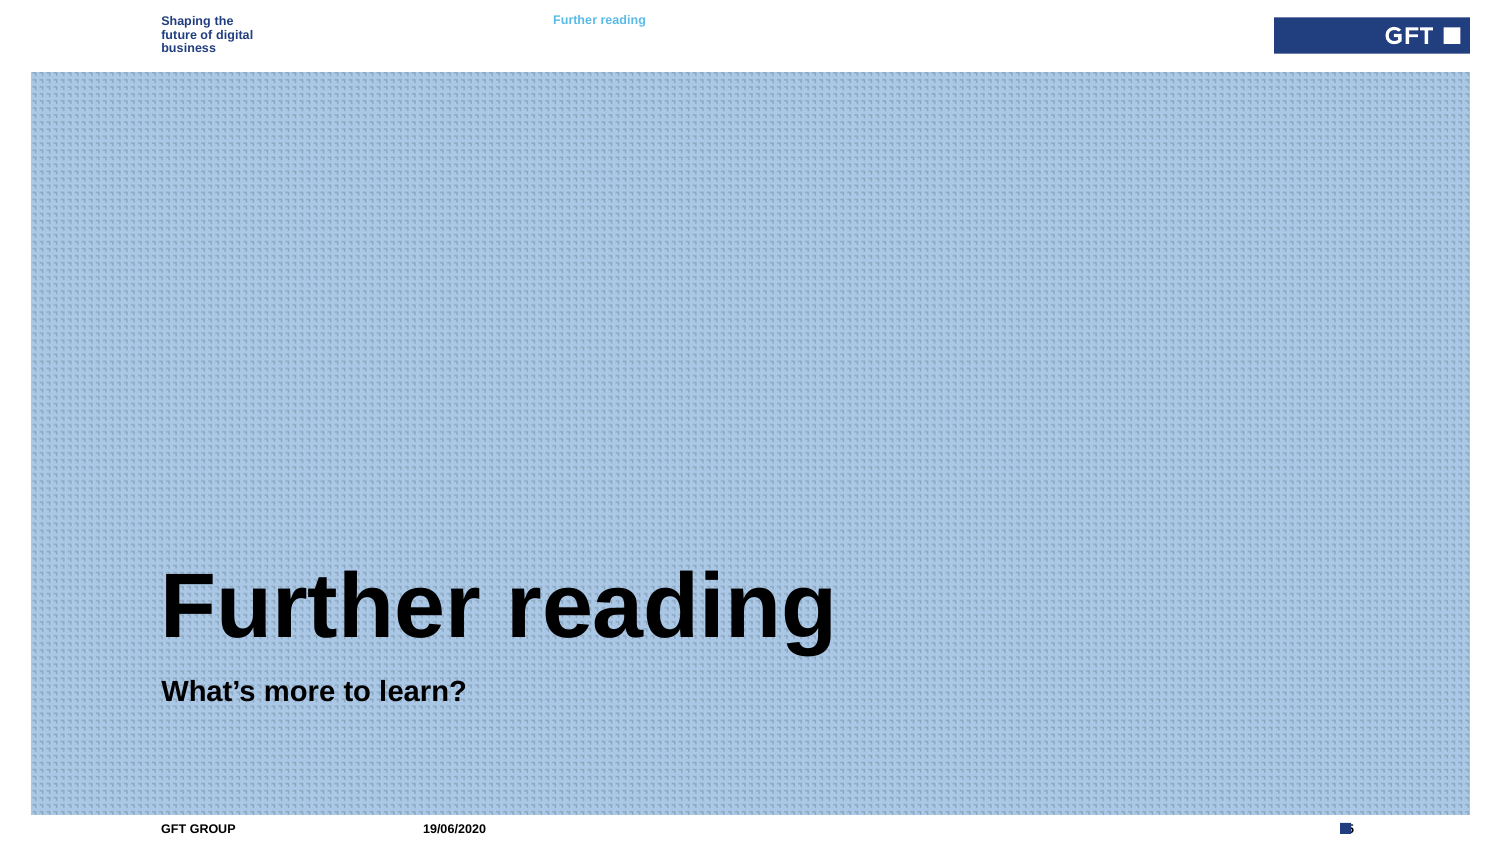

Further reading
Artificial neural networks 101
# Further reading
What’s more to learn?
19/06/2020